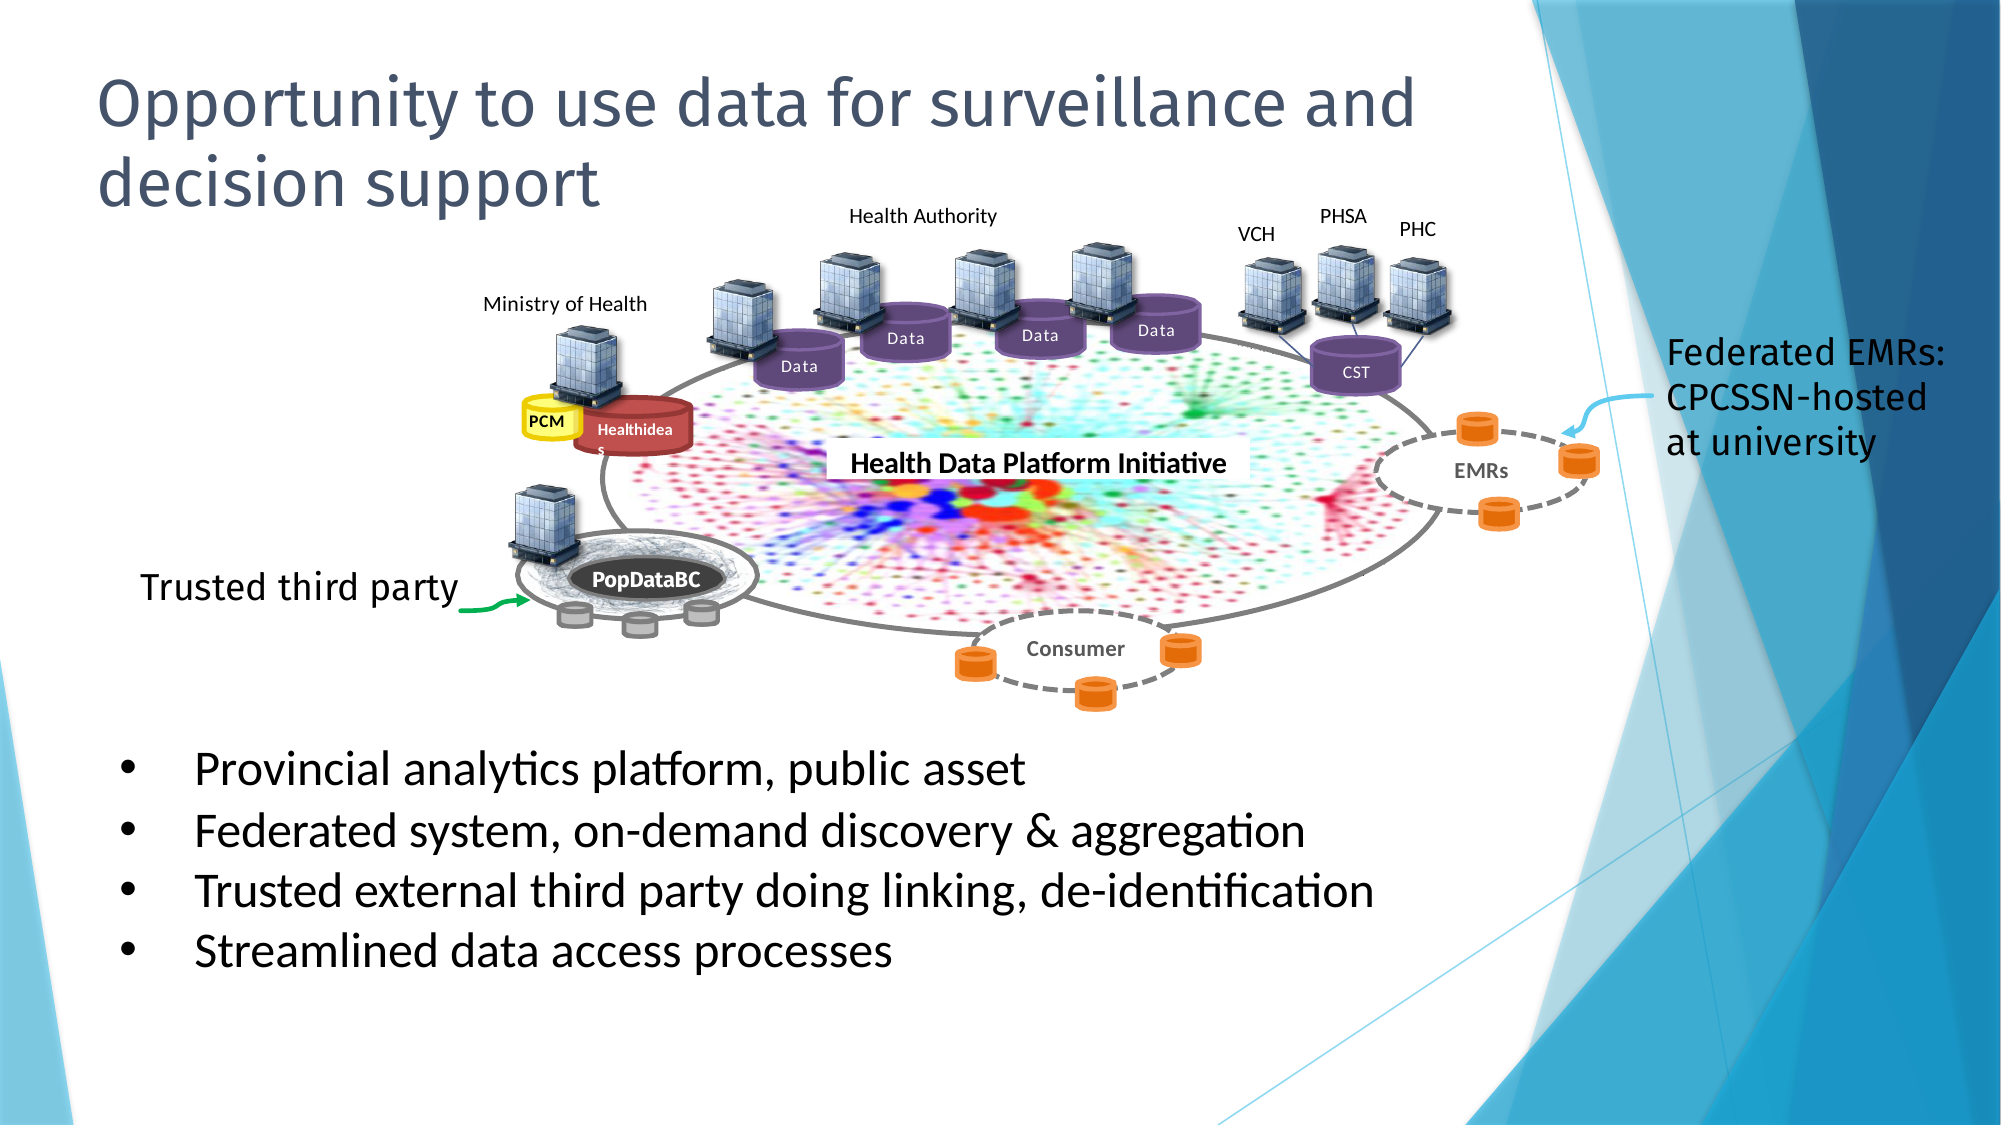

# Opportunity to use data for surveillance and decision support
PHSA
Health Authority
PHC
VCH

Ministry of Health

Data

Federated EMRs: CPCSSN-hosted at university

Data

Data

Data
CST

PCM

Healthideas

Health Data Platform Initiative

EMRs

Trusted third party

PopDataBC

Consumer

Provincial analytics platform, public asset
Federated system, on-demand discovery & aggregation
Trusted external third party doing linking, de-identification
Streamlined data access processes